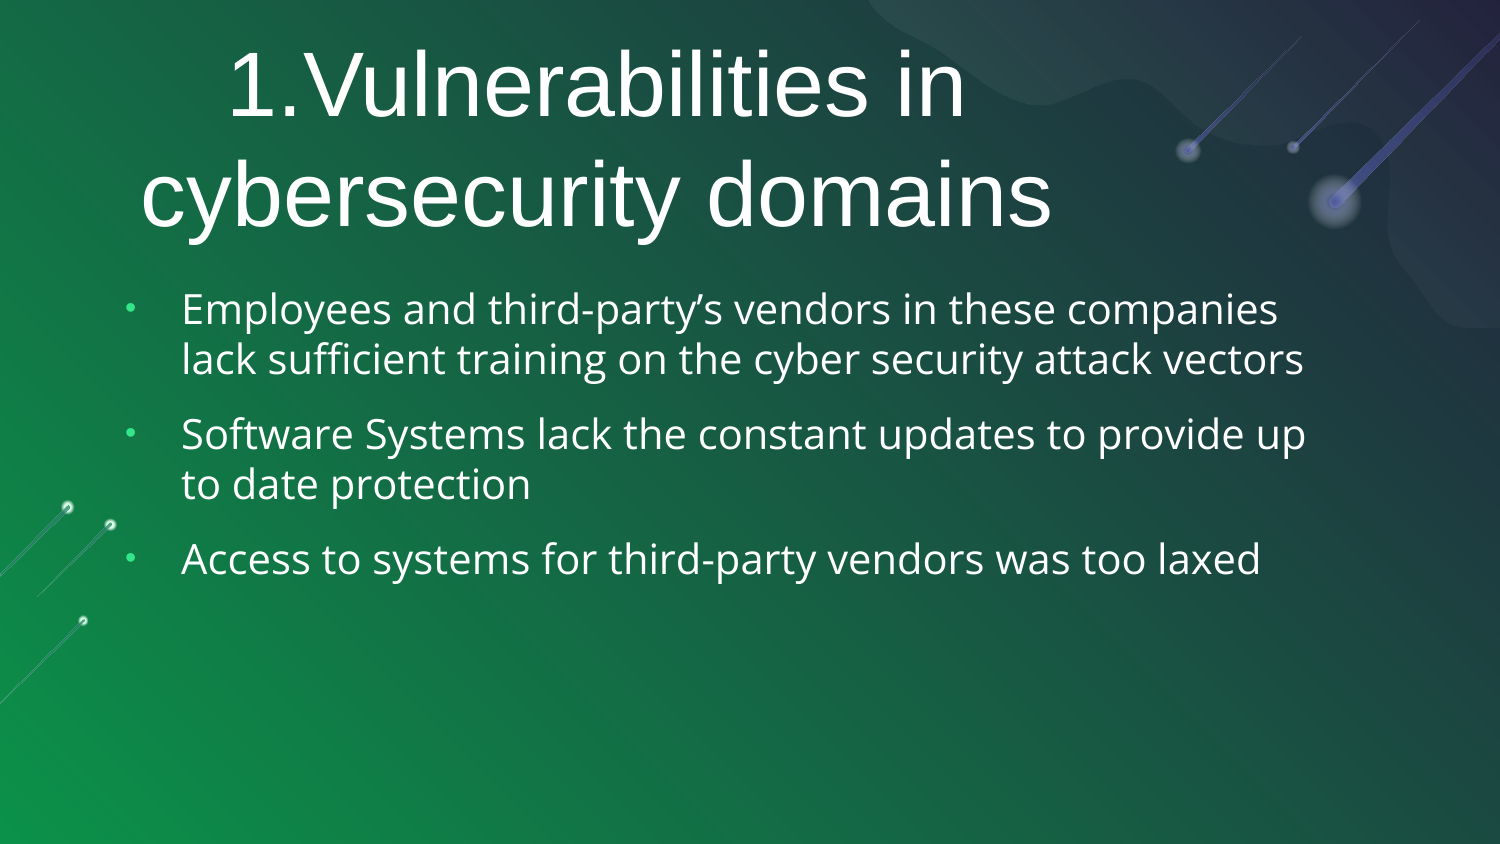

# 1.Vulnerabilities in cybersecurity domains
Employees and third-party’s vendors in these companies lack sufficient training on the cyber security attack vectors​

Software Systems lack the constant updates to provide up to date protection

Access to systems for third-party vendors was too laxed